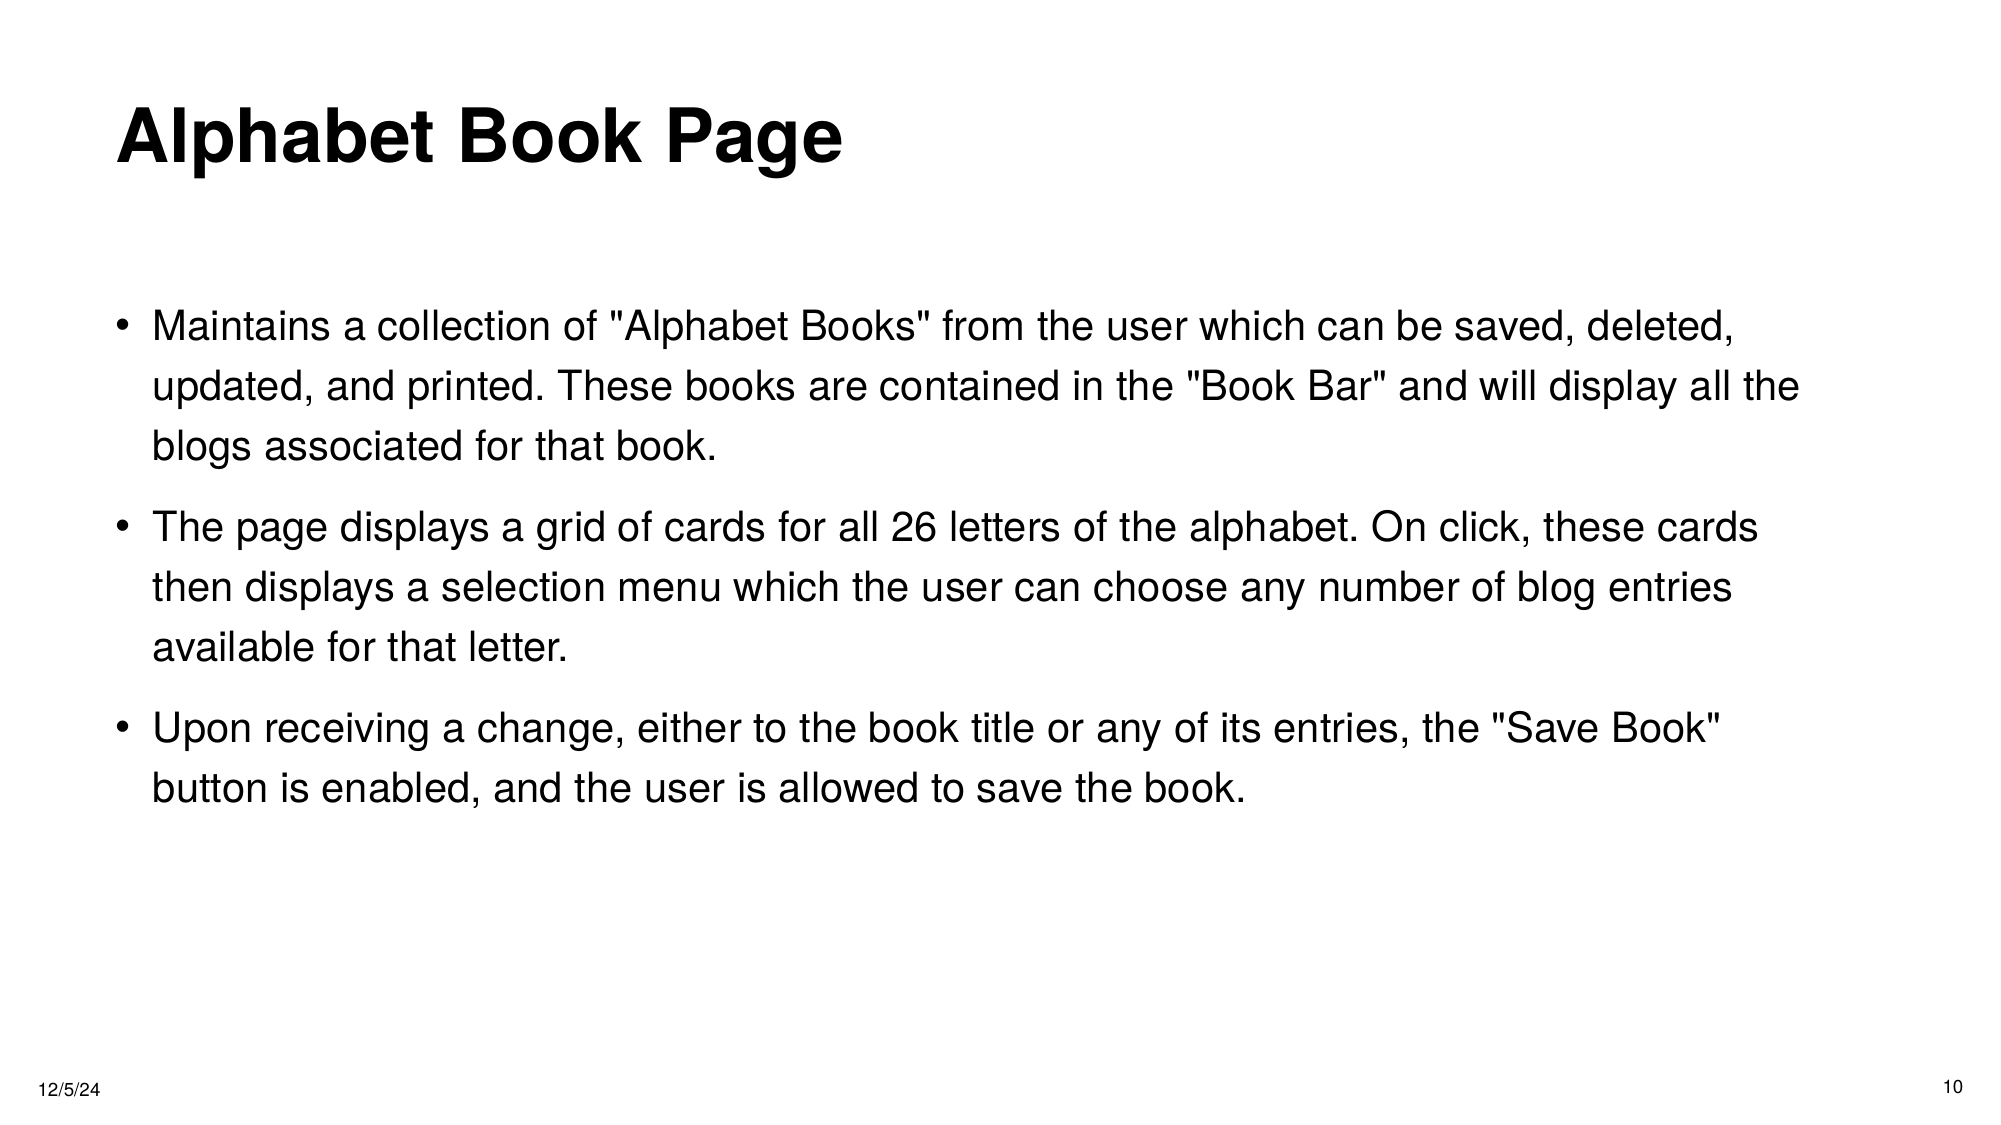

# Alphabet Book Page
Maintains a collection of "Alphabet Books" from the user which can be saved, deleted, updated, and printed. These books are contained in the "Book Bar" and will display all the blogs associated for that book.
The page displays a grid of cards for all 26 letters of the alphabet. On click, these cards then displays a selection menu which the user can choose any number of blog entries available for that letter.
Upon receiving a change, either to the book title or any of its entries, the "Save Book" button is enabled, and the user is allowed to save the book.

12/5/24

10